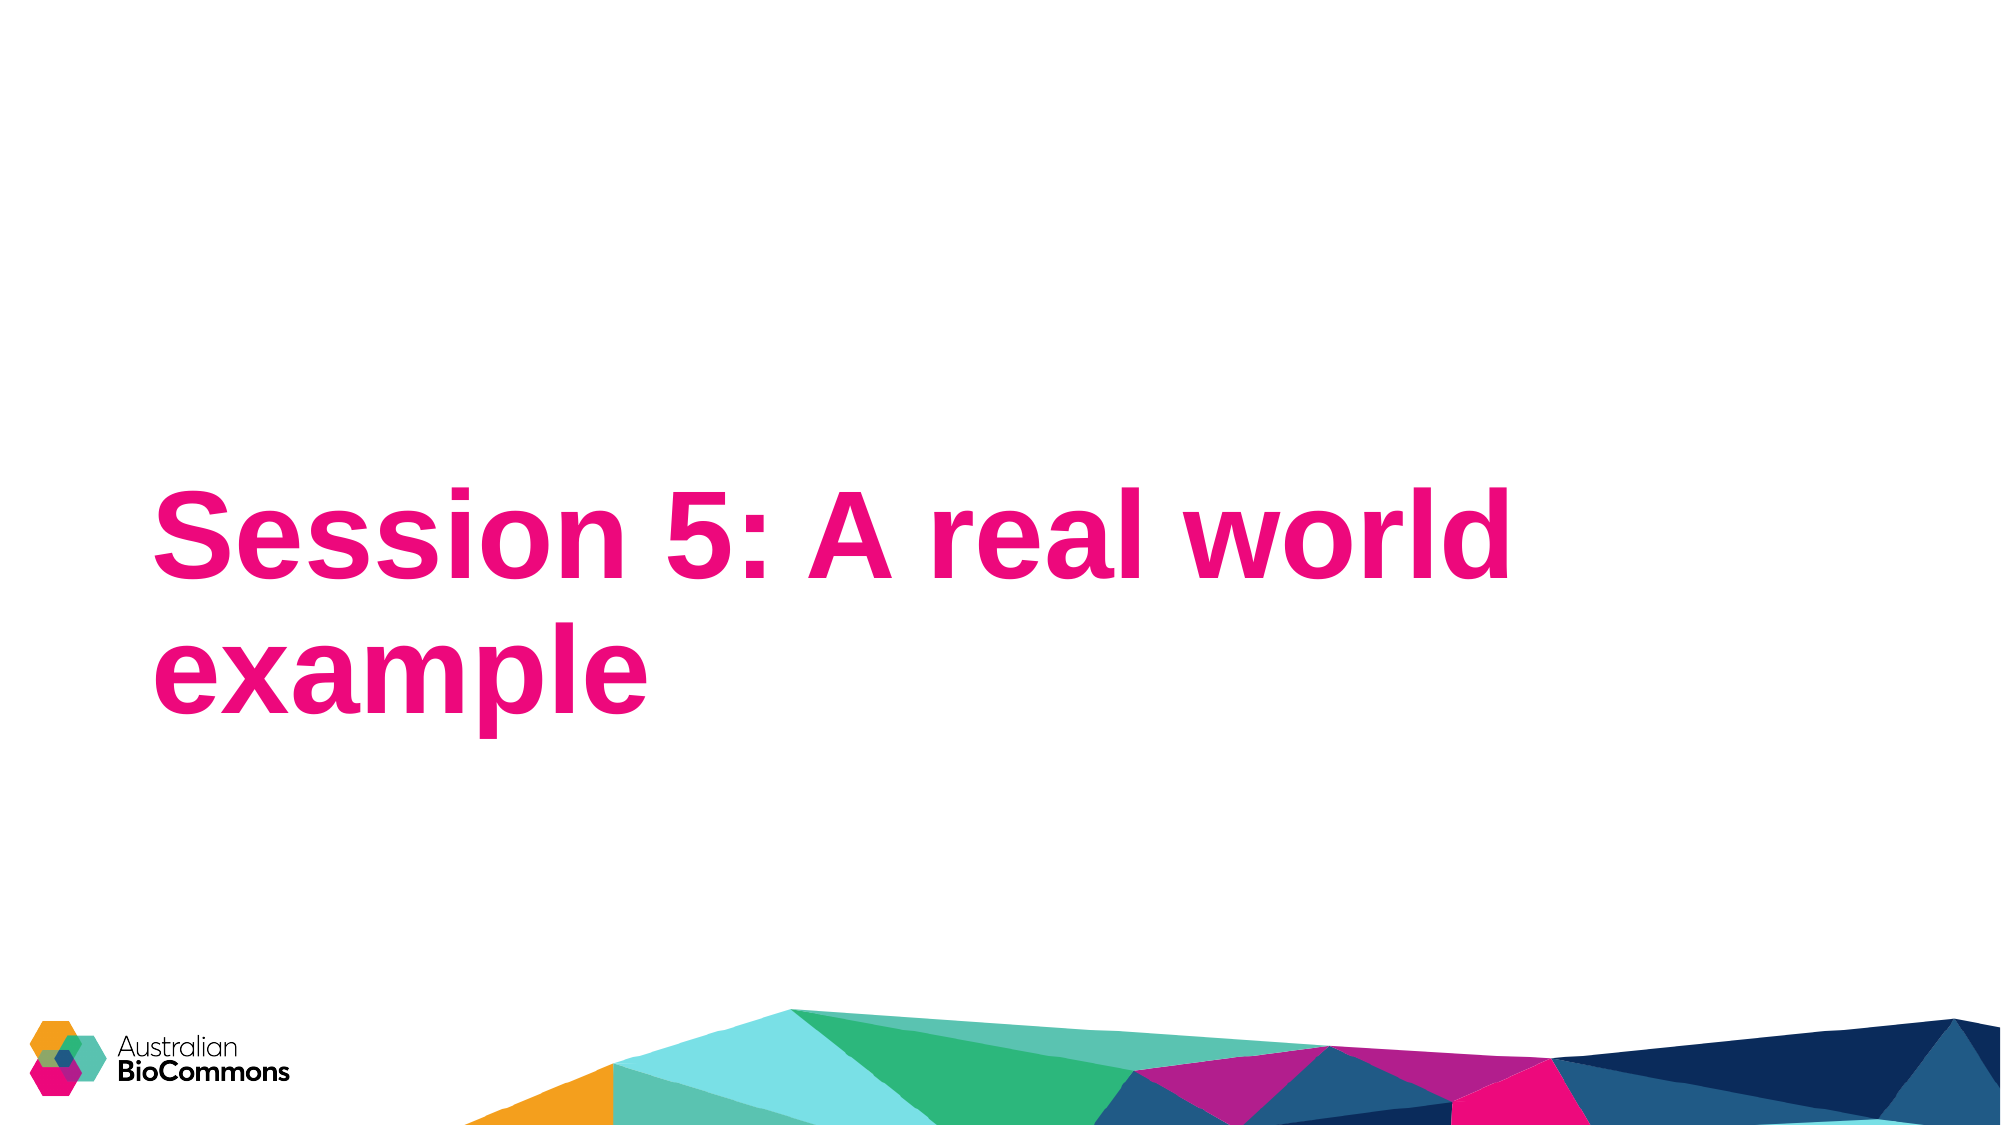

# Session 5: A real world example